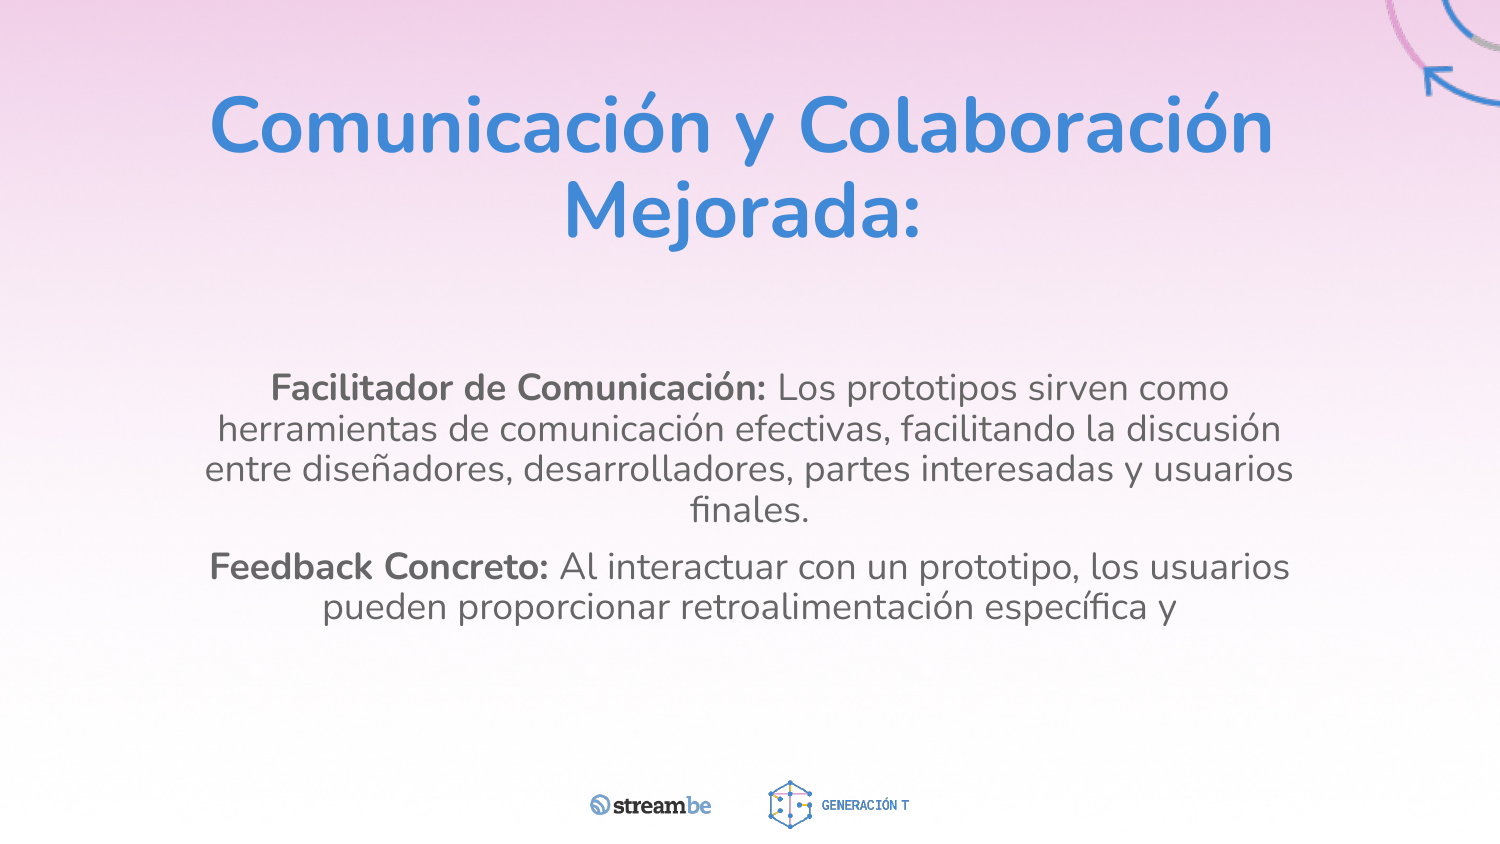

# Comunicación y Colaboración Mejorada:

Facilitador de Comunicación: Los prototipos sirven como herramientas de comunicación efectivas, facilitando la discusión entre diseñadores, desarrolladores, partes interesadas y usuarios finales.
Feedback Concreto: Al interactuar con un prototipo, los usuarios pueden proporcionar retroalimentación específica y